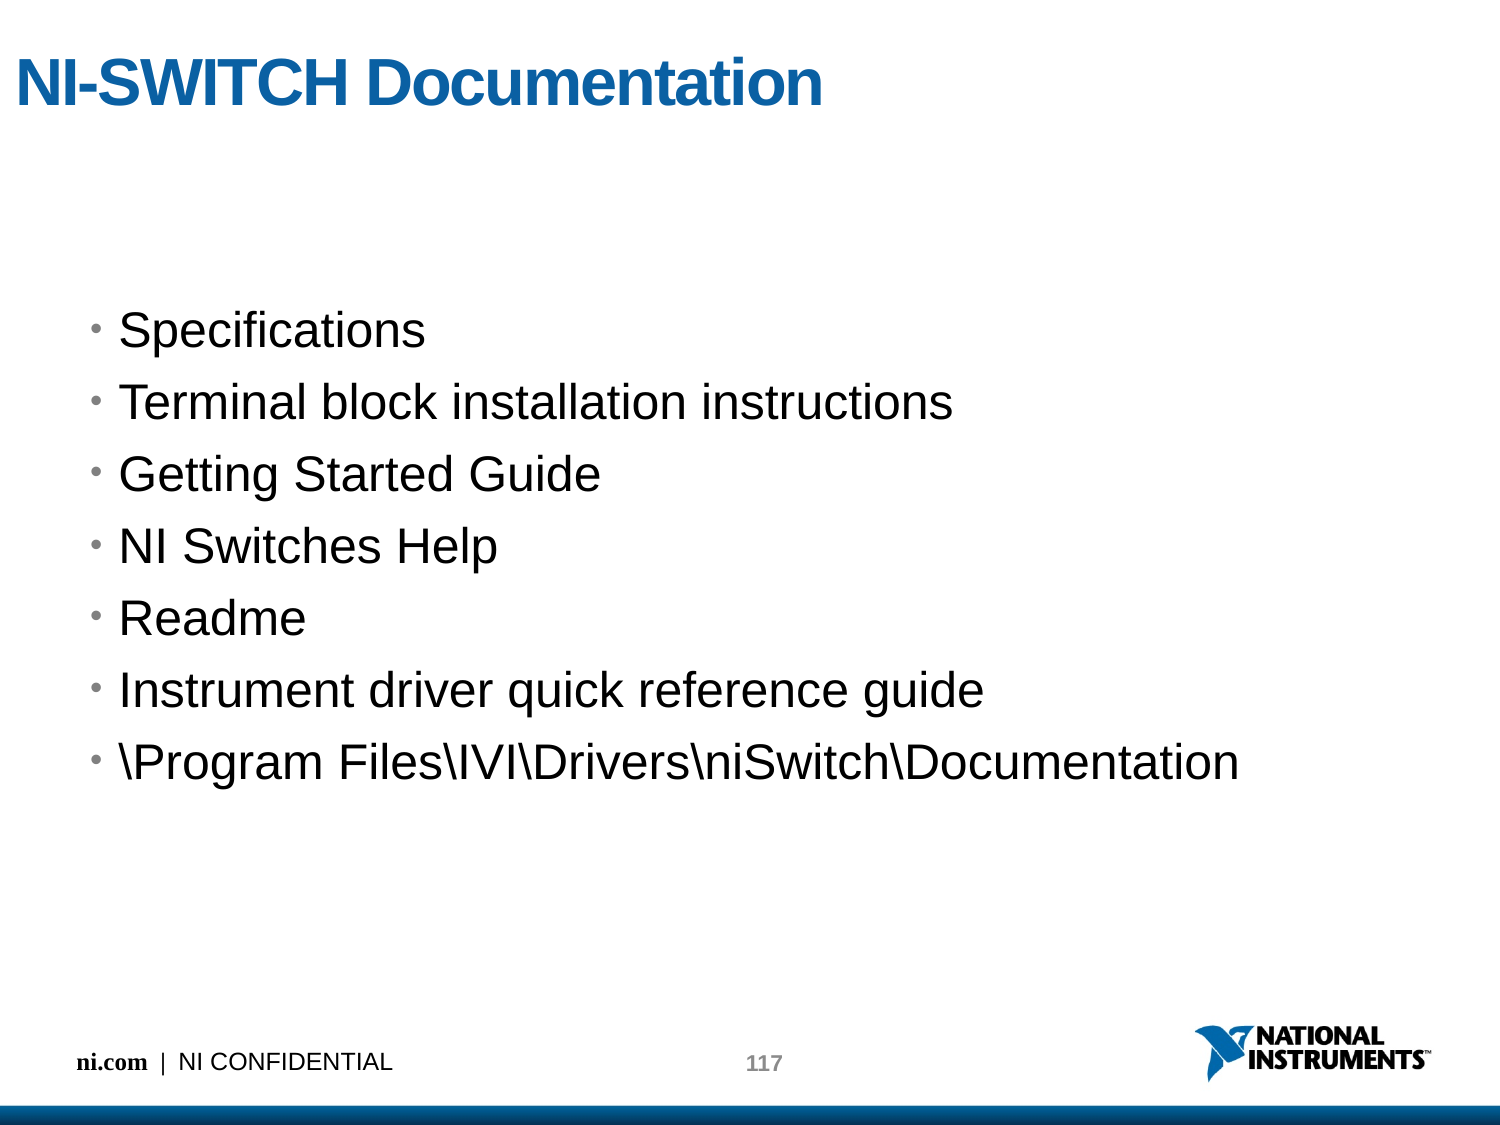

# NI-SWITCH Documentation
Specifications
Terminal block installation instructions
Getting Started Guide
NI Switches Help
Readme
Instrument driver quick reference guide
\Program Files\IVI\Drivers\niSwitch\Documentation